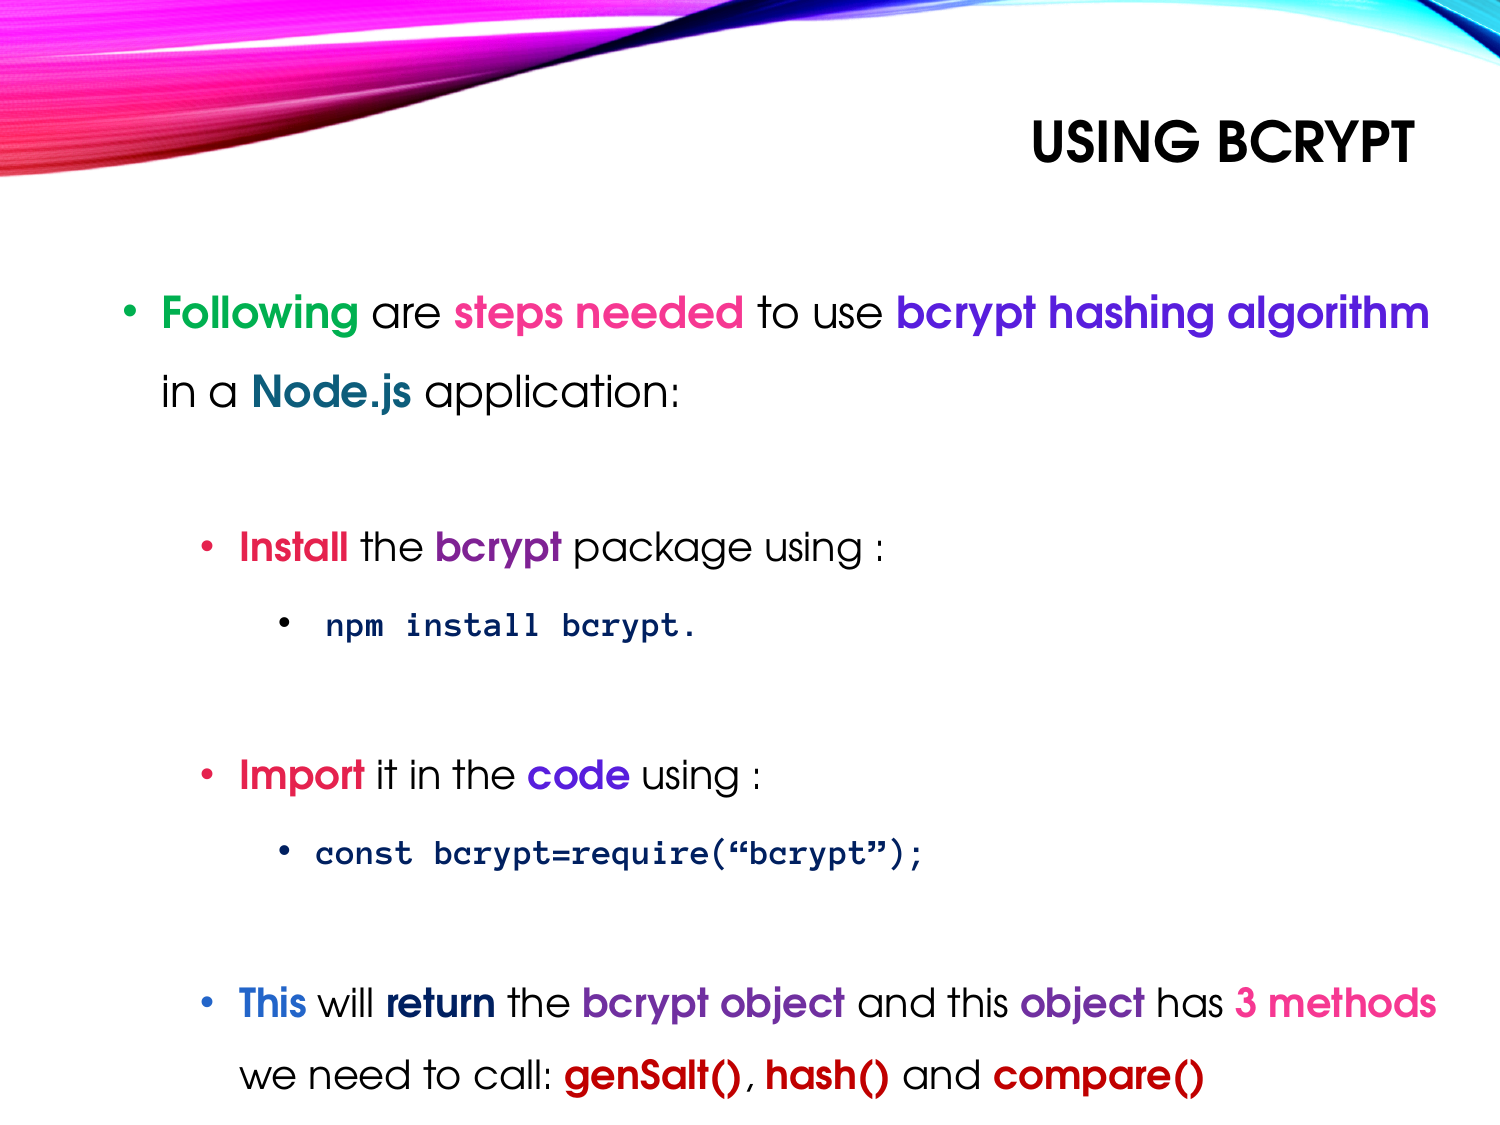

# Using bcrypt
Following are steps needed to use bcrypt hashing algorithm in a Node.js application:

Install the bcrypt package using :
 npm install bcrypt.

Import it in the code using :
const bcrypt=require(“bcrypt”);

This will return the bcrypt object and this object has 3 methods we need to call: genSalt(), hash() and compare()